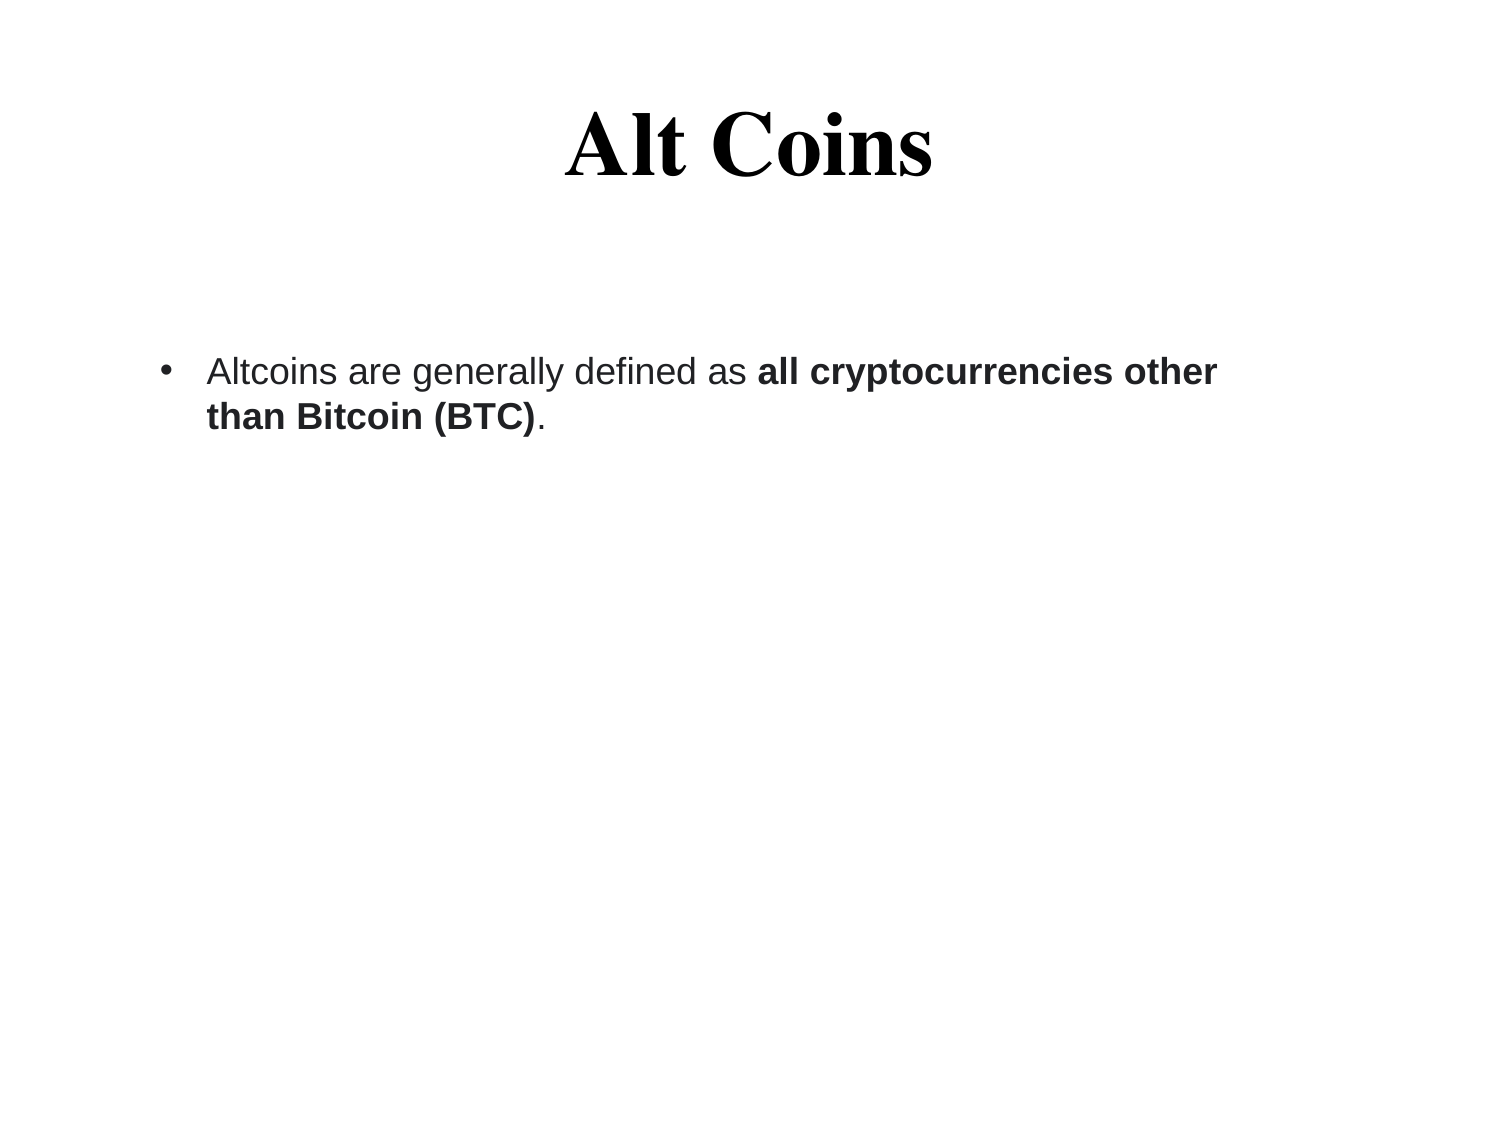

# Alt Coins
Altcoins are generally defined as all cryptocurrencies other than Bitcoin (BTC).